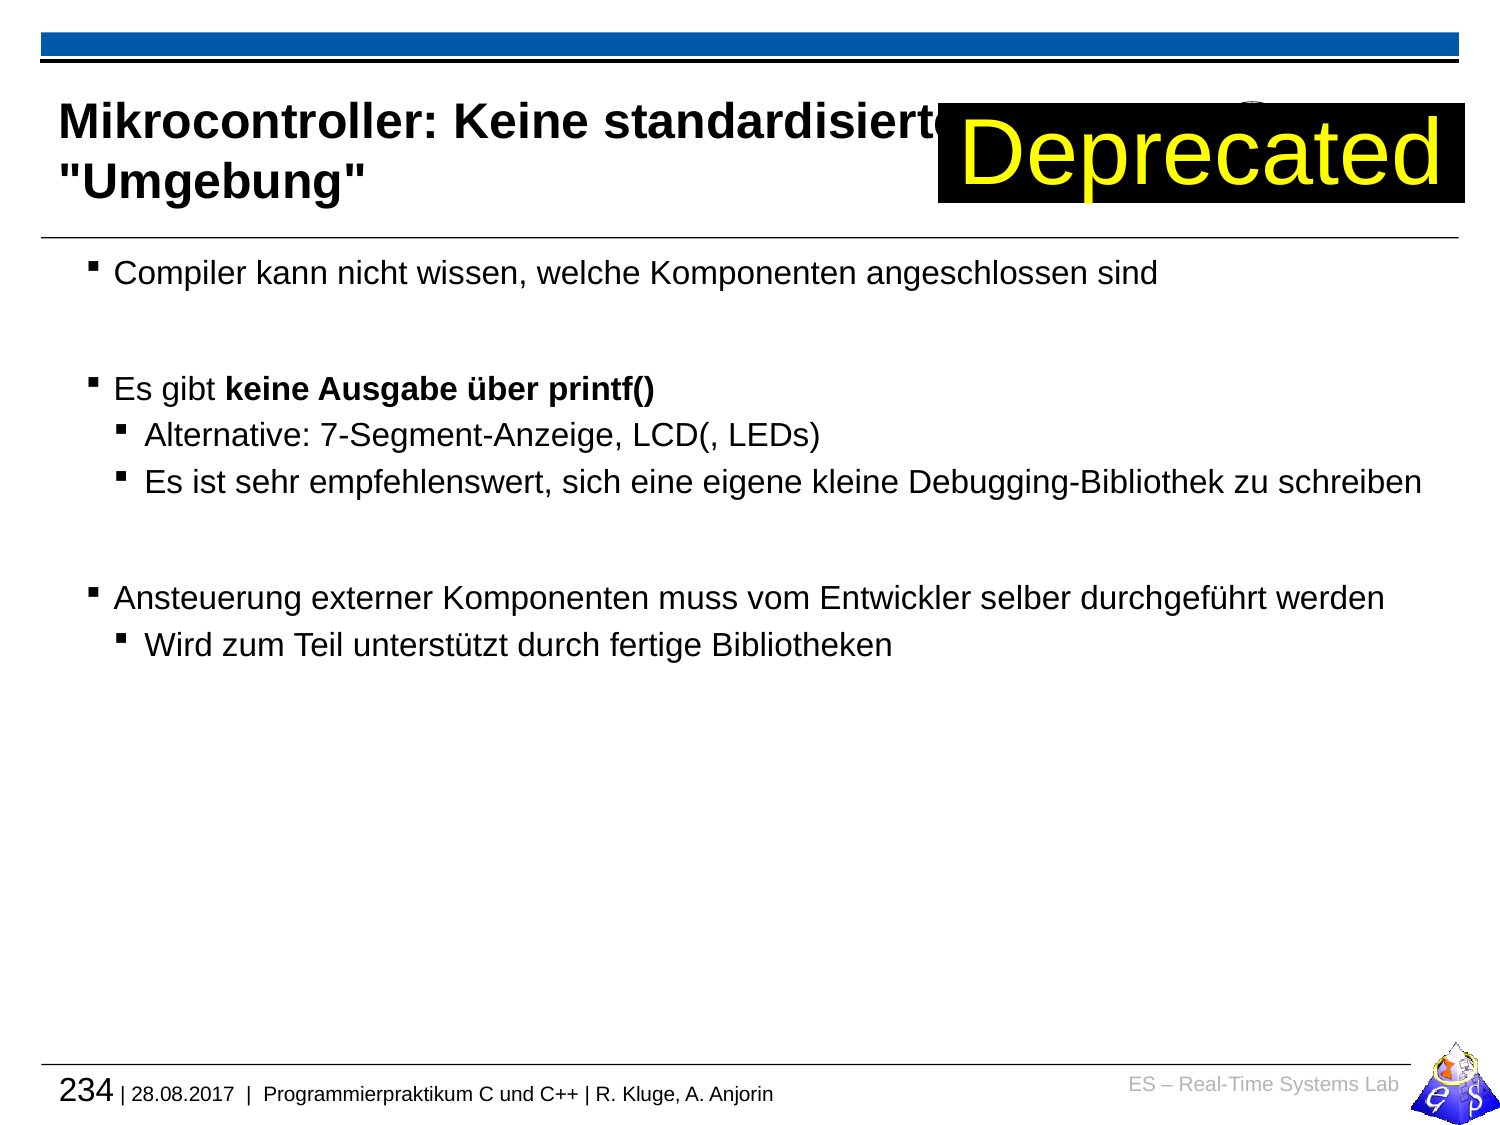

# Mikrocontroller: Keine standardisierte "Umgebung"
Deprecated
Compiler kann nicht wissen, welche Komponenten angeschlossen sind

Es gibt keine Ausgabe über printf()
Alternative: 7-Segment-Anzeige, LCD(, LEDs)
Es ist sehr empfehlenswert, sich eine eigene kleine Debugging-Bibliothek zu schreiben

Ansteuerung externer Komponenten muss vom Entwickler selber durchgeführt werden
Wird zum Teil unterstützt durch fertige Bibliotheken